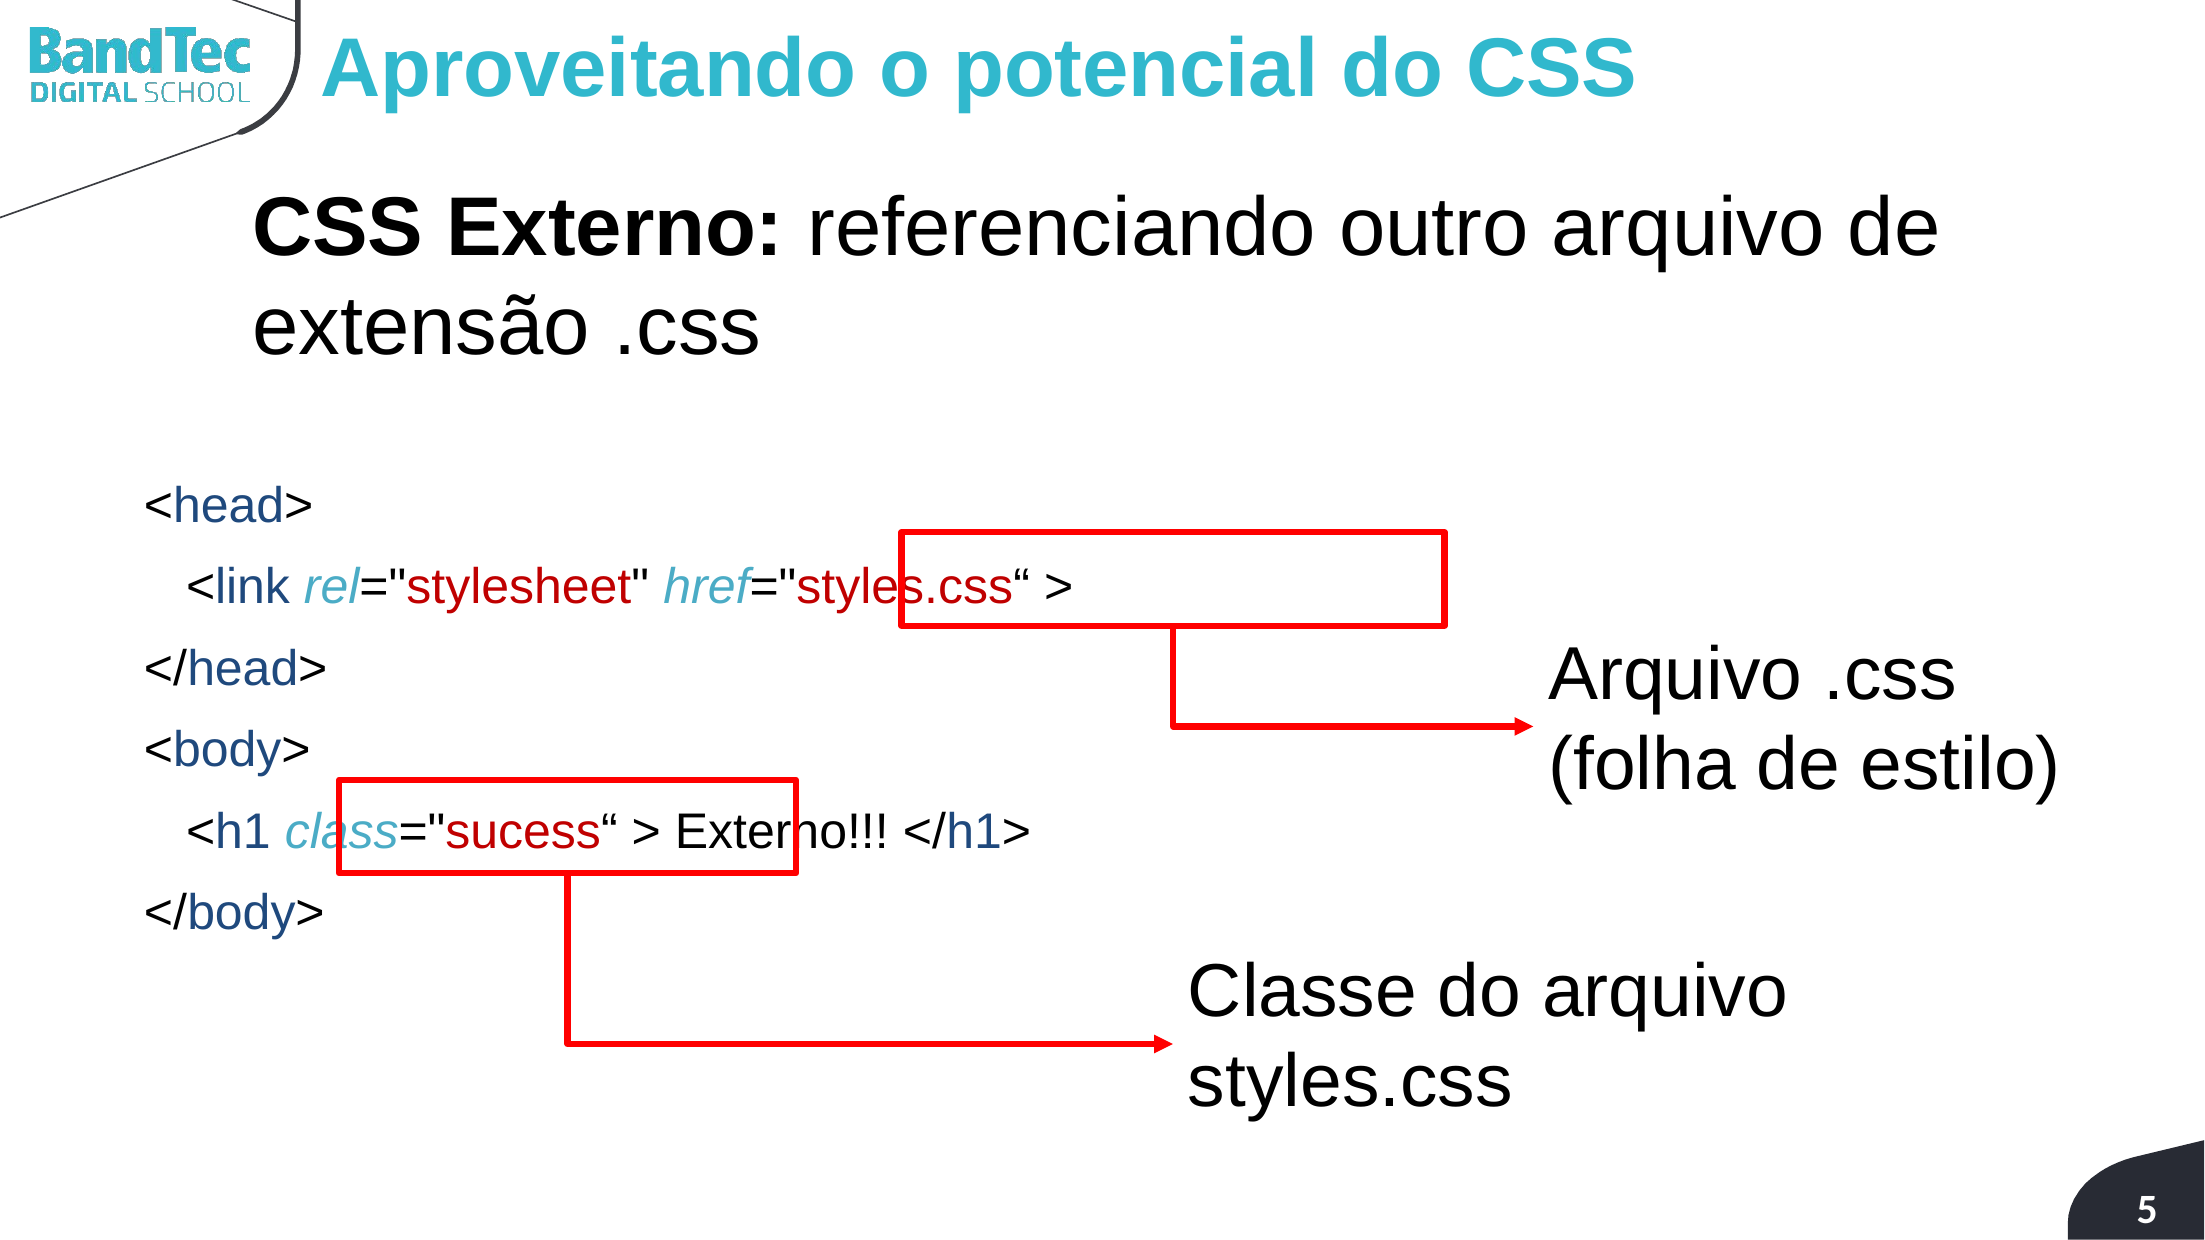

Aproveitando o potencial do CSS
CSS Externo: referenciando outro arquivo de extensão .css
<head>
   <link rel="stylesheet" href="styles.css“ >
</head>
<body>
   <h1 class="sucess“ > Externo!!! </h1>
</body>

Arquivo .css
(folha de estilo)

Classe do arquivo styles.css
5